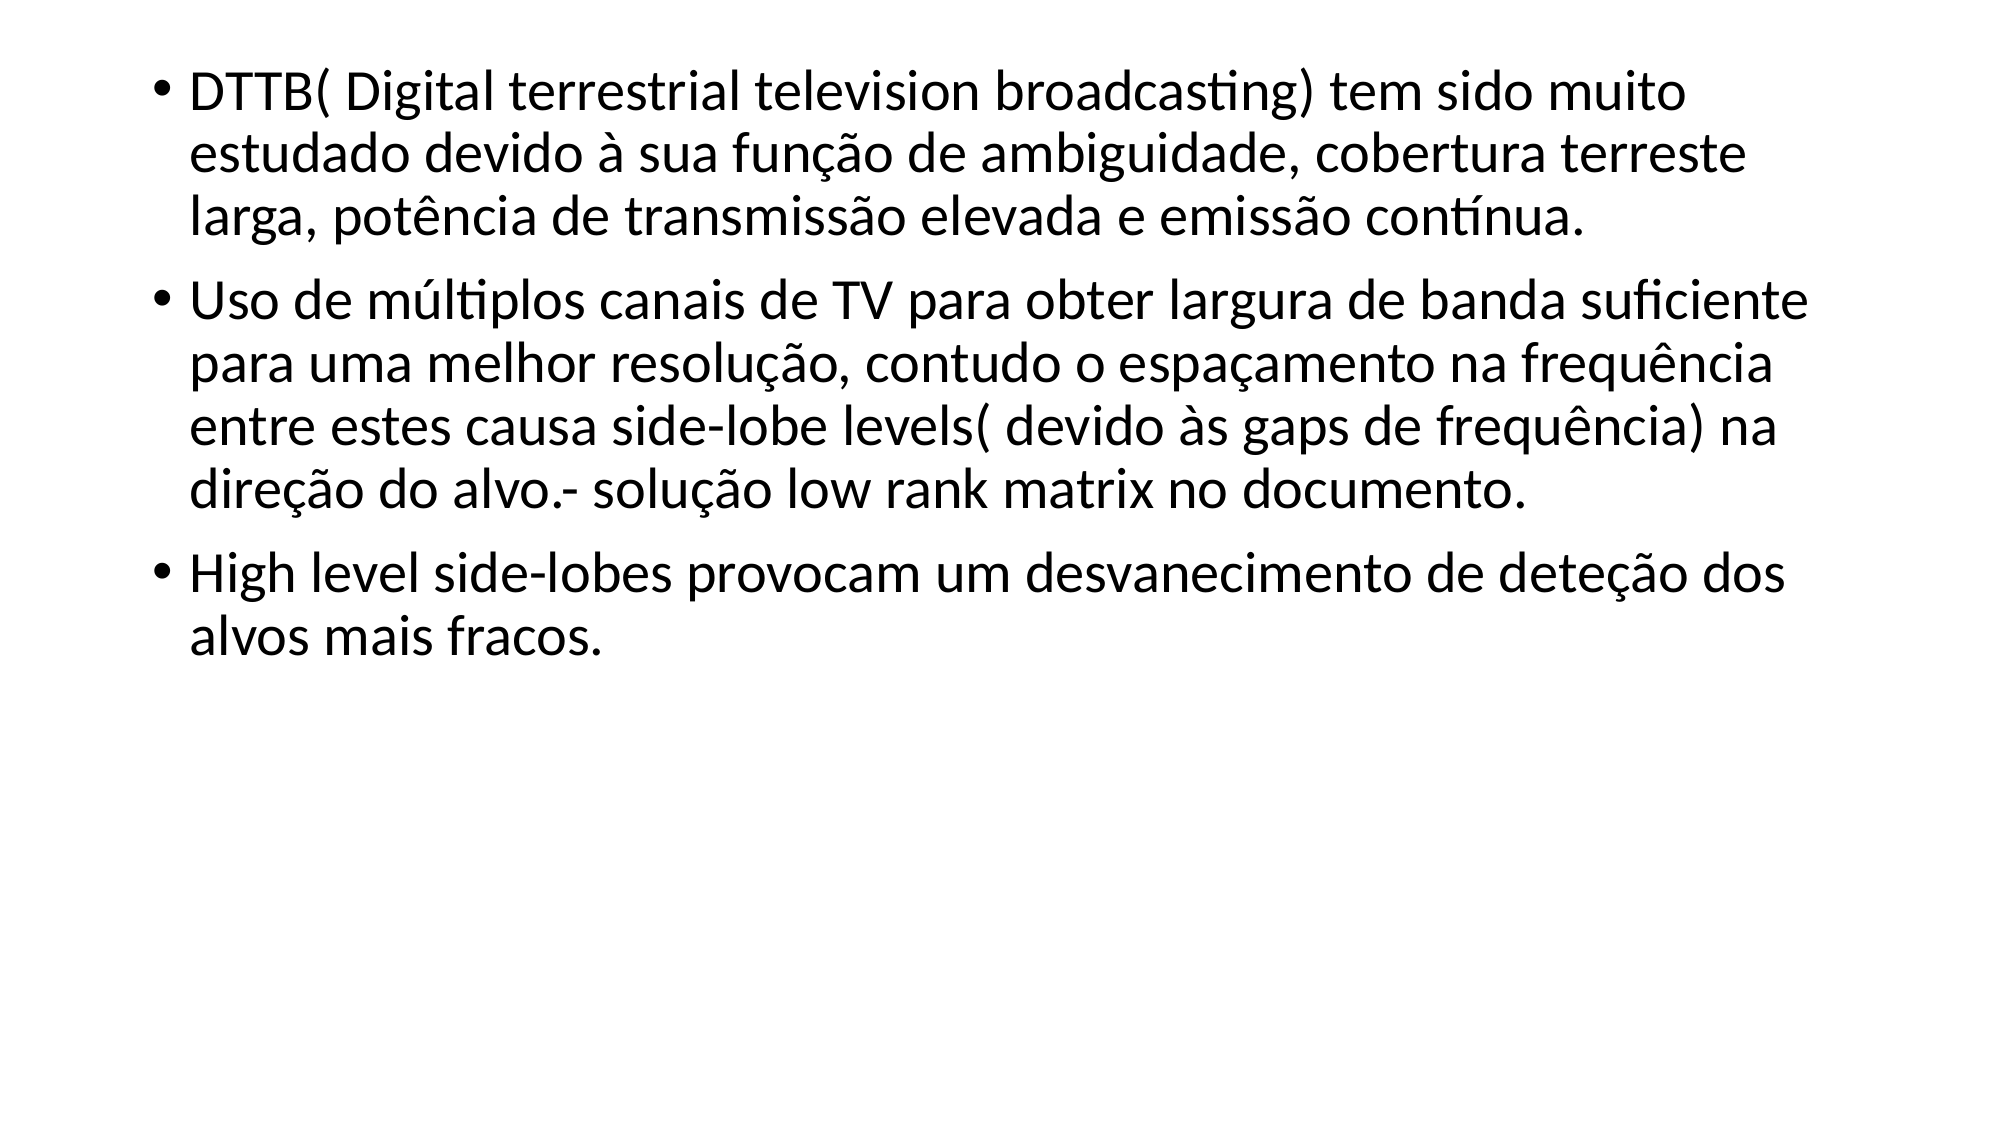

DTTB( Digital terrestrial television broadcasting) tem sido muito estudado devido à sua função de ambiguidade, cobertura terreste larga, potência de transmissão elevada e emissão contínua.
Uso de múltiplos canais de TV para obter largura de banda suficiente para uma melhor resolução, contudo o espaçamento na frequência entre estes causa side-lobe levels( devido às gaps de frequência) na direção do alvo.- solução low rank matrix no documento.
High level side-lobes provocam um desvanecimento de deteção dos alvos mais fracos.